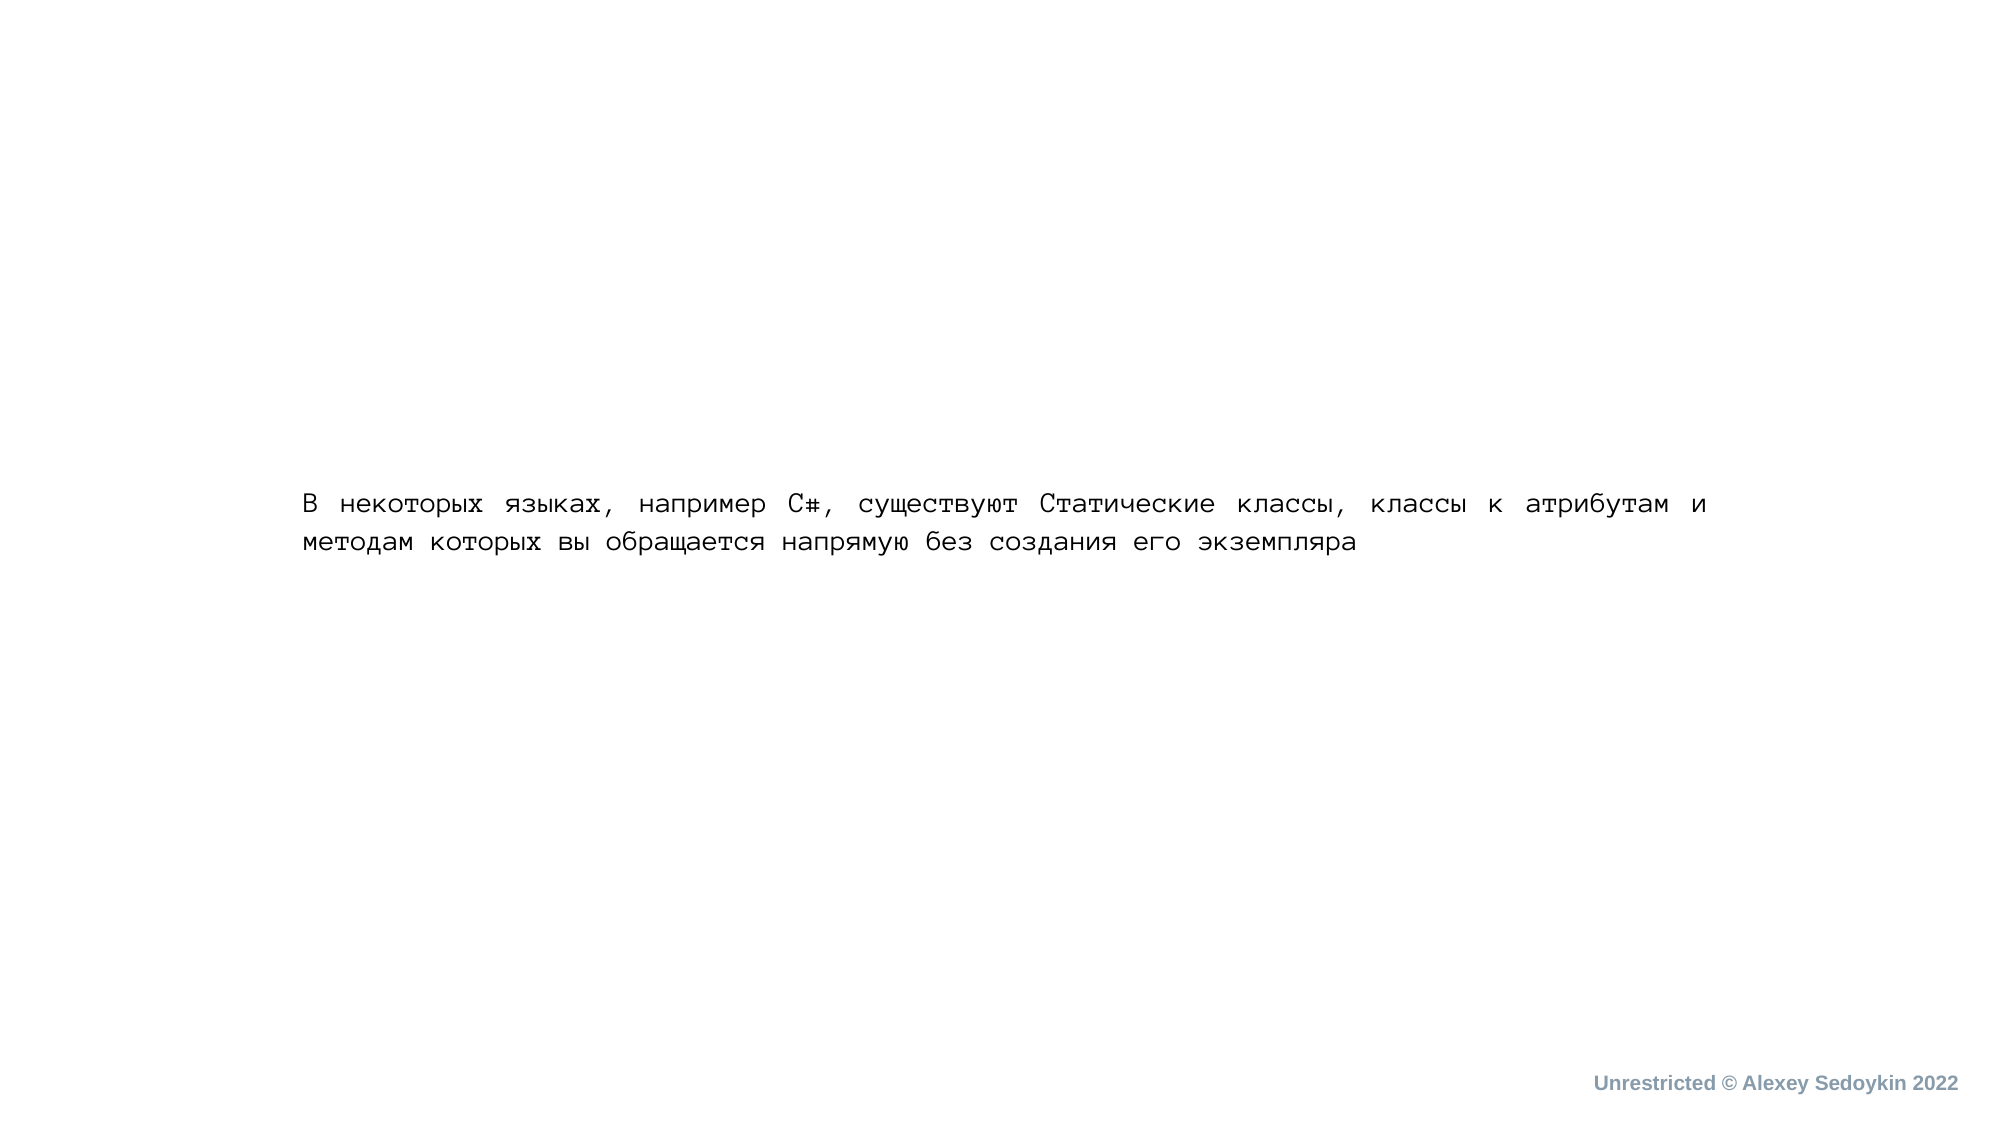

#
В некоторых языках, например С#, существуют Статические классы, классы к атрибутам и методам которых вы обращается напрямую без создания его экземпляра